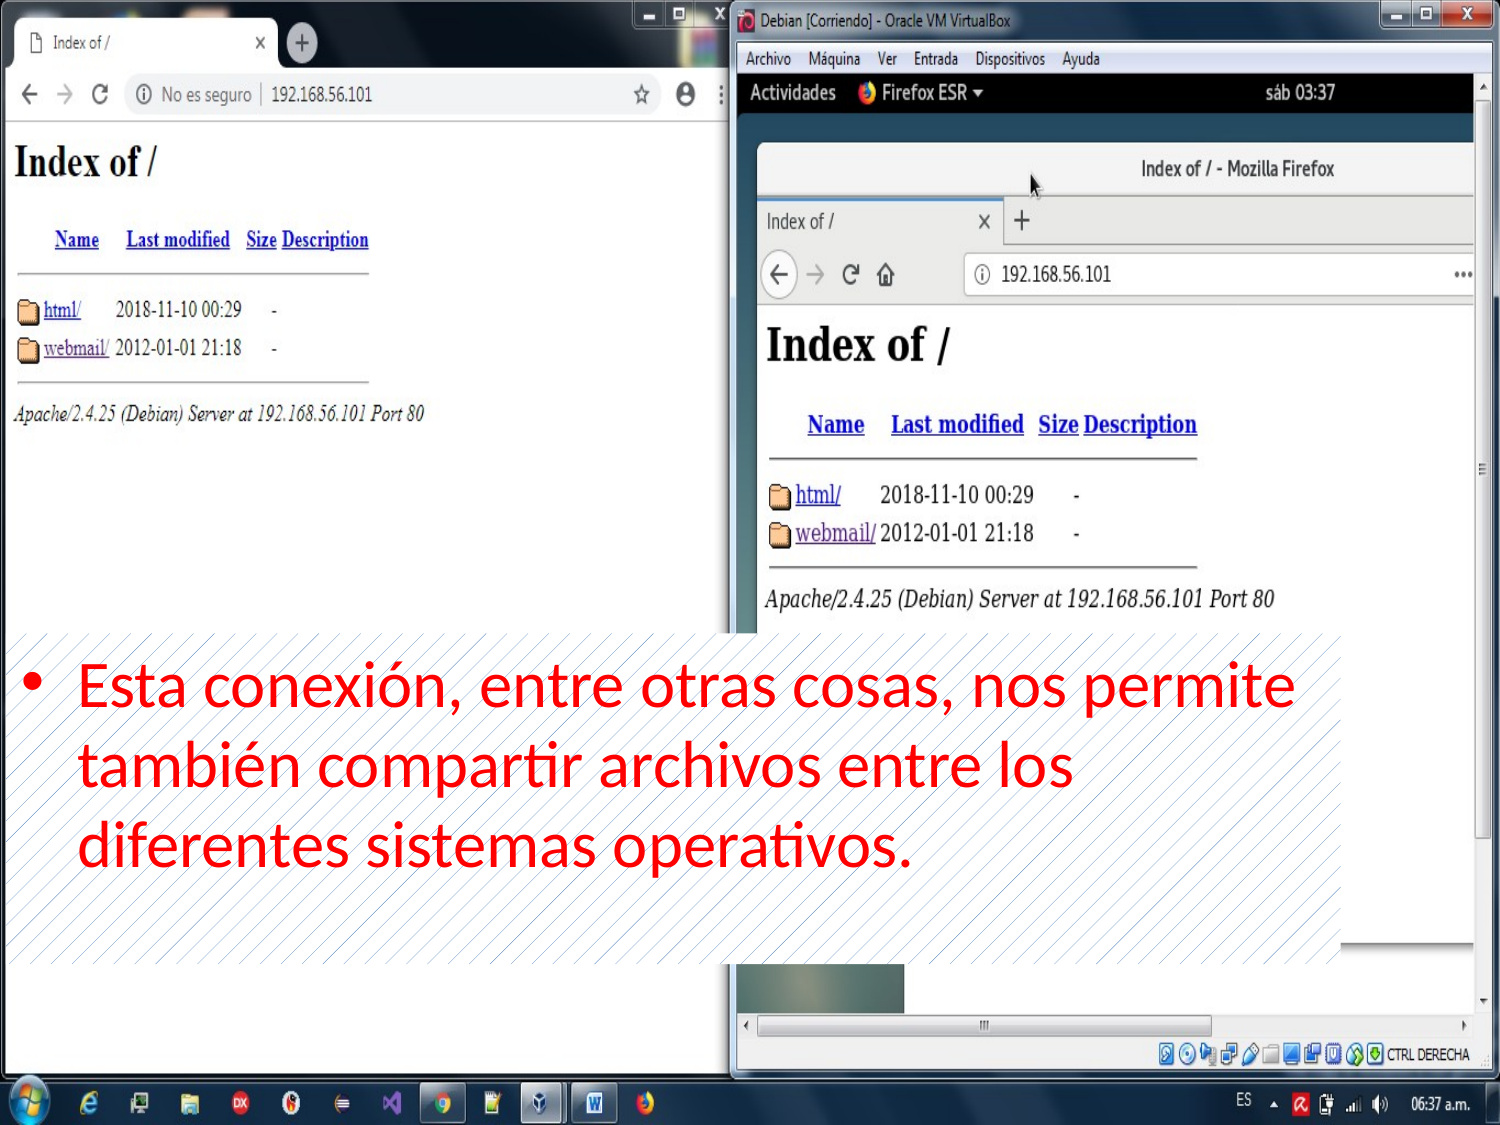

#
Esta conexión, entre otras cosas, nos permite  también compartir archivos entre los diferentes sistemas operativos.